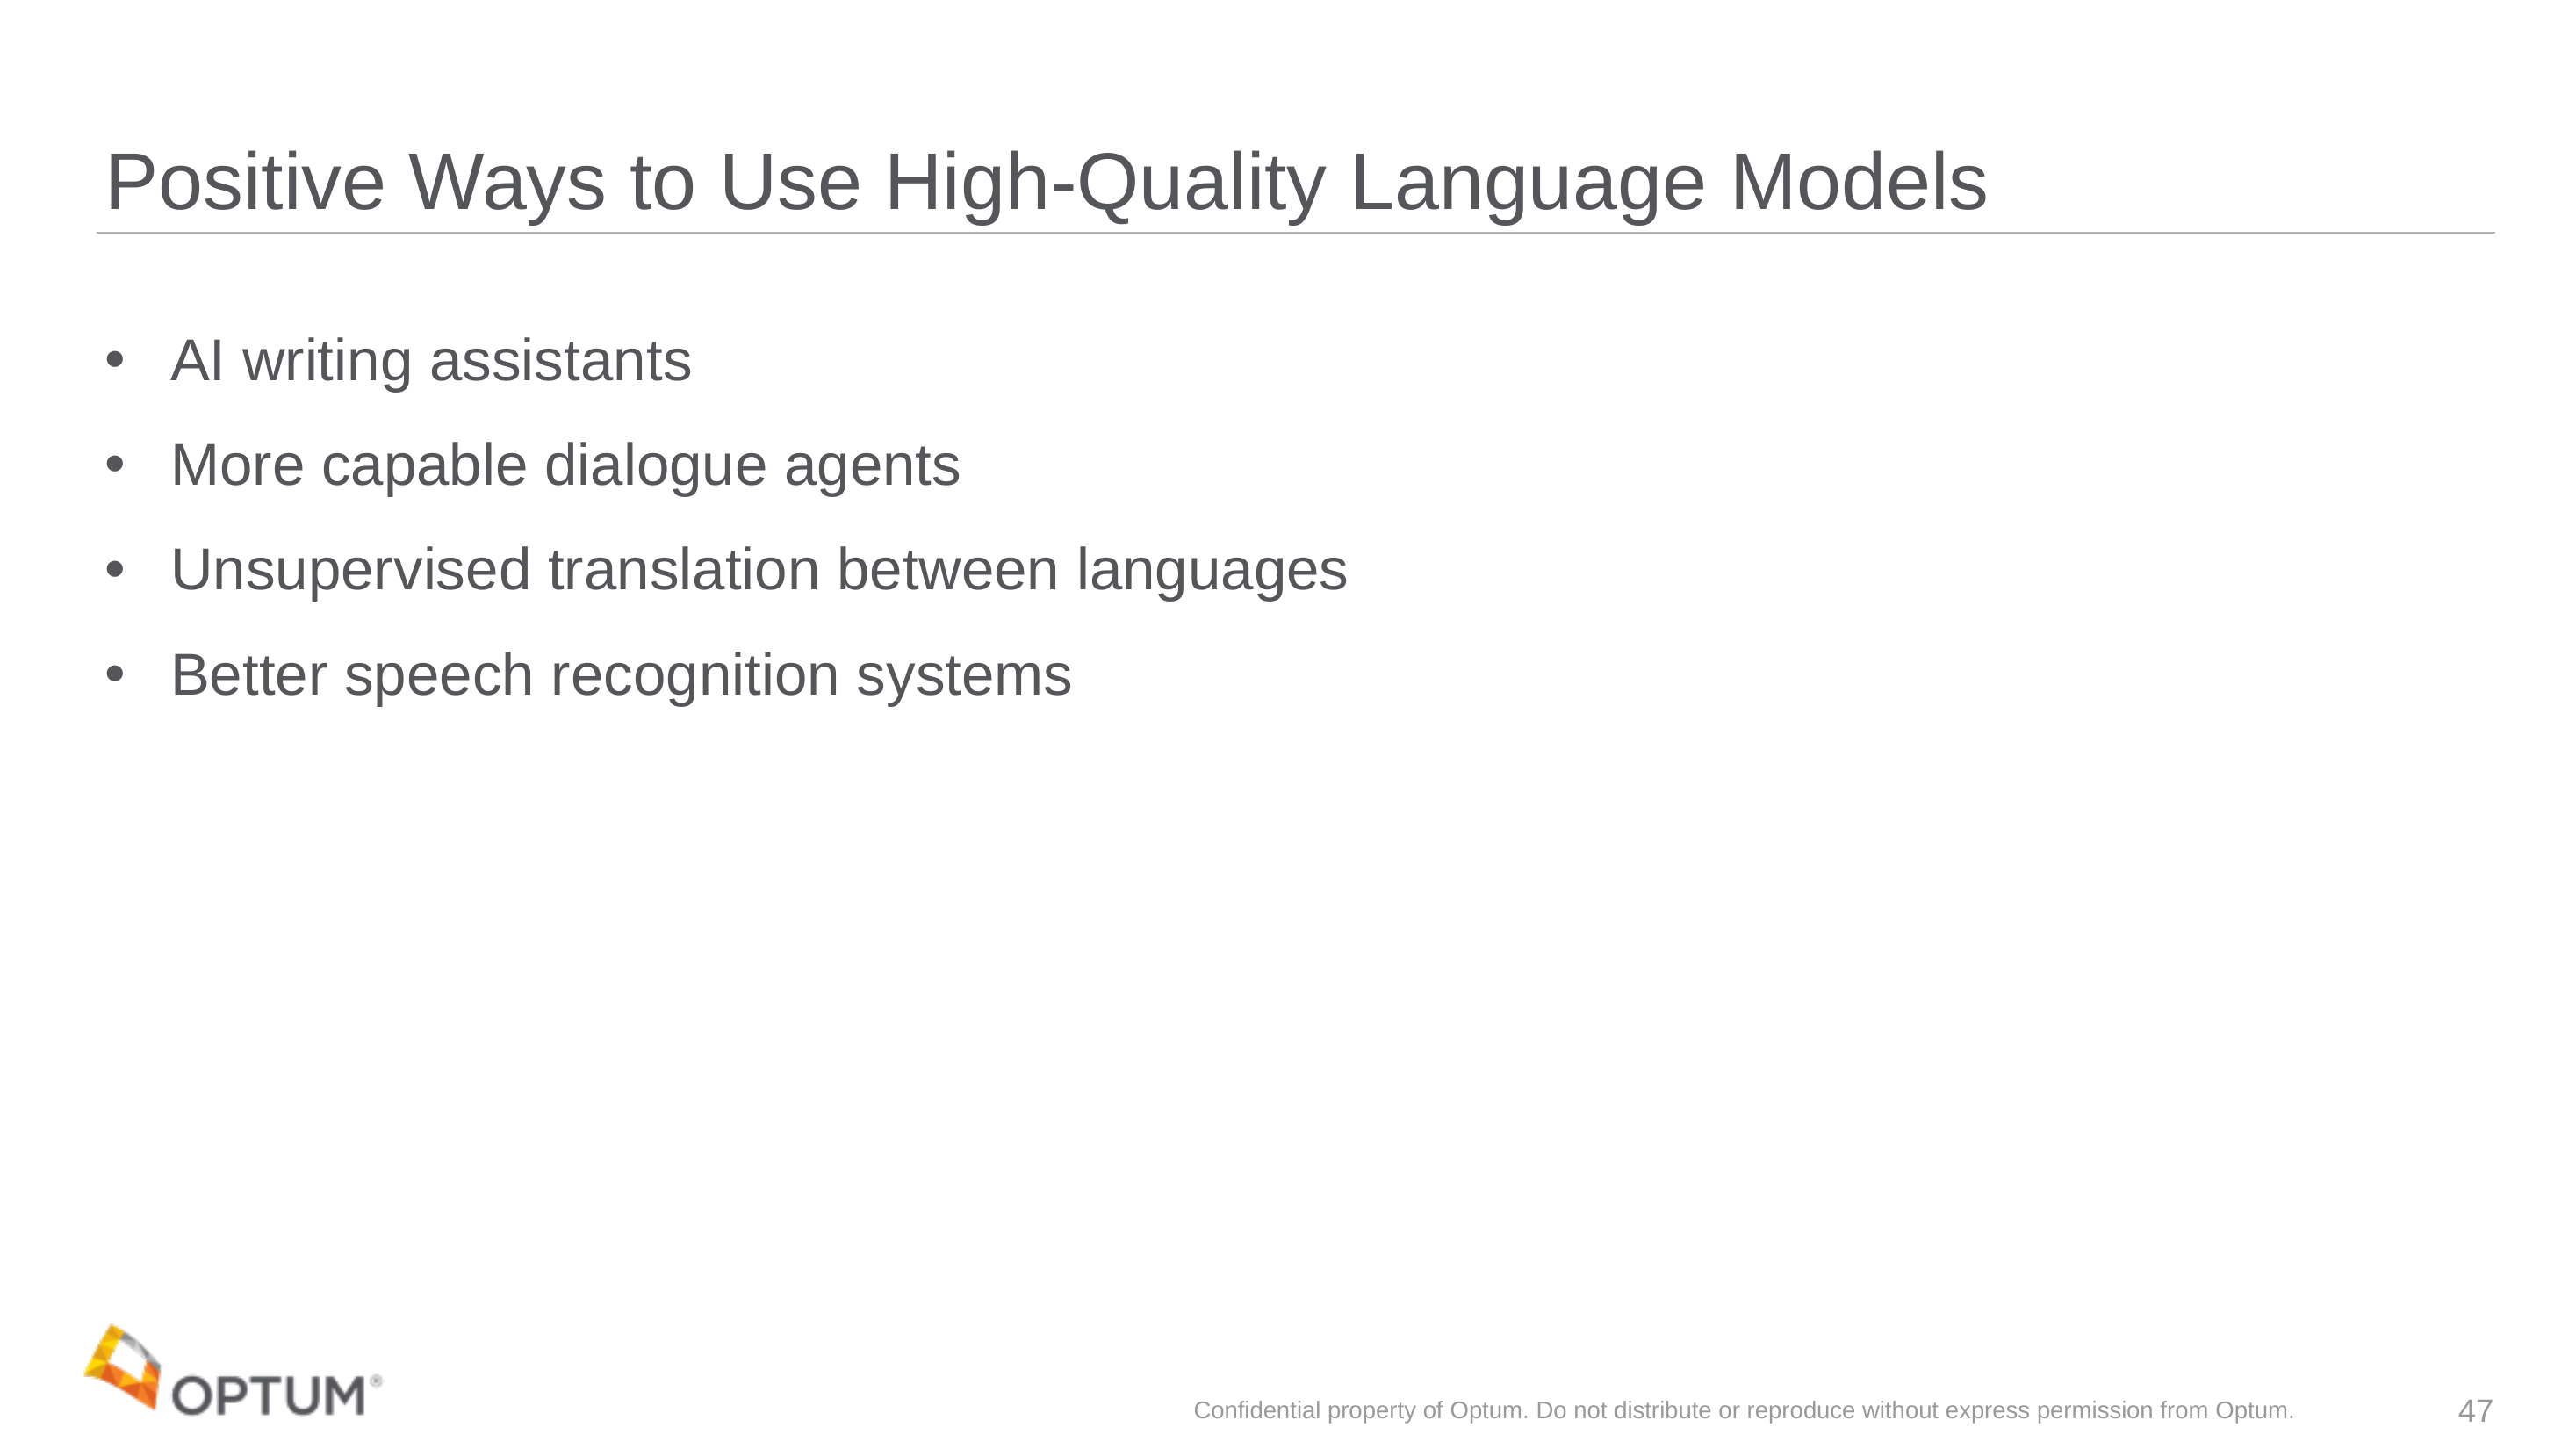

# Positive Ways to Use High-Quality Language Models
AI writing assistants
More capable dialogue agents
Unsupervised translation between languages
Better speech recognition systems

Confidential property of Optum. Do not distribute or reproduce without express permission from Optum.
47